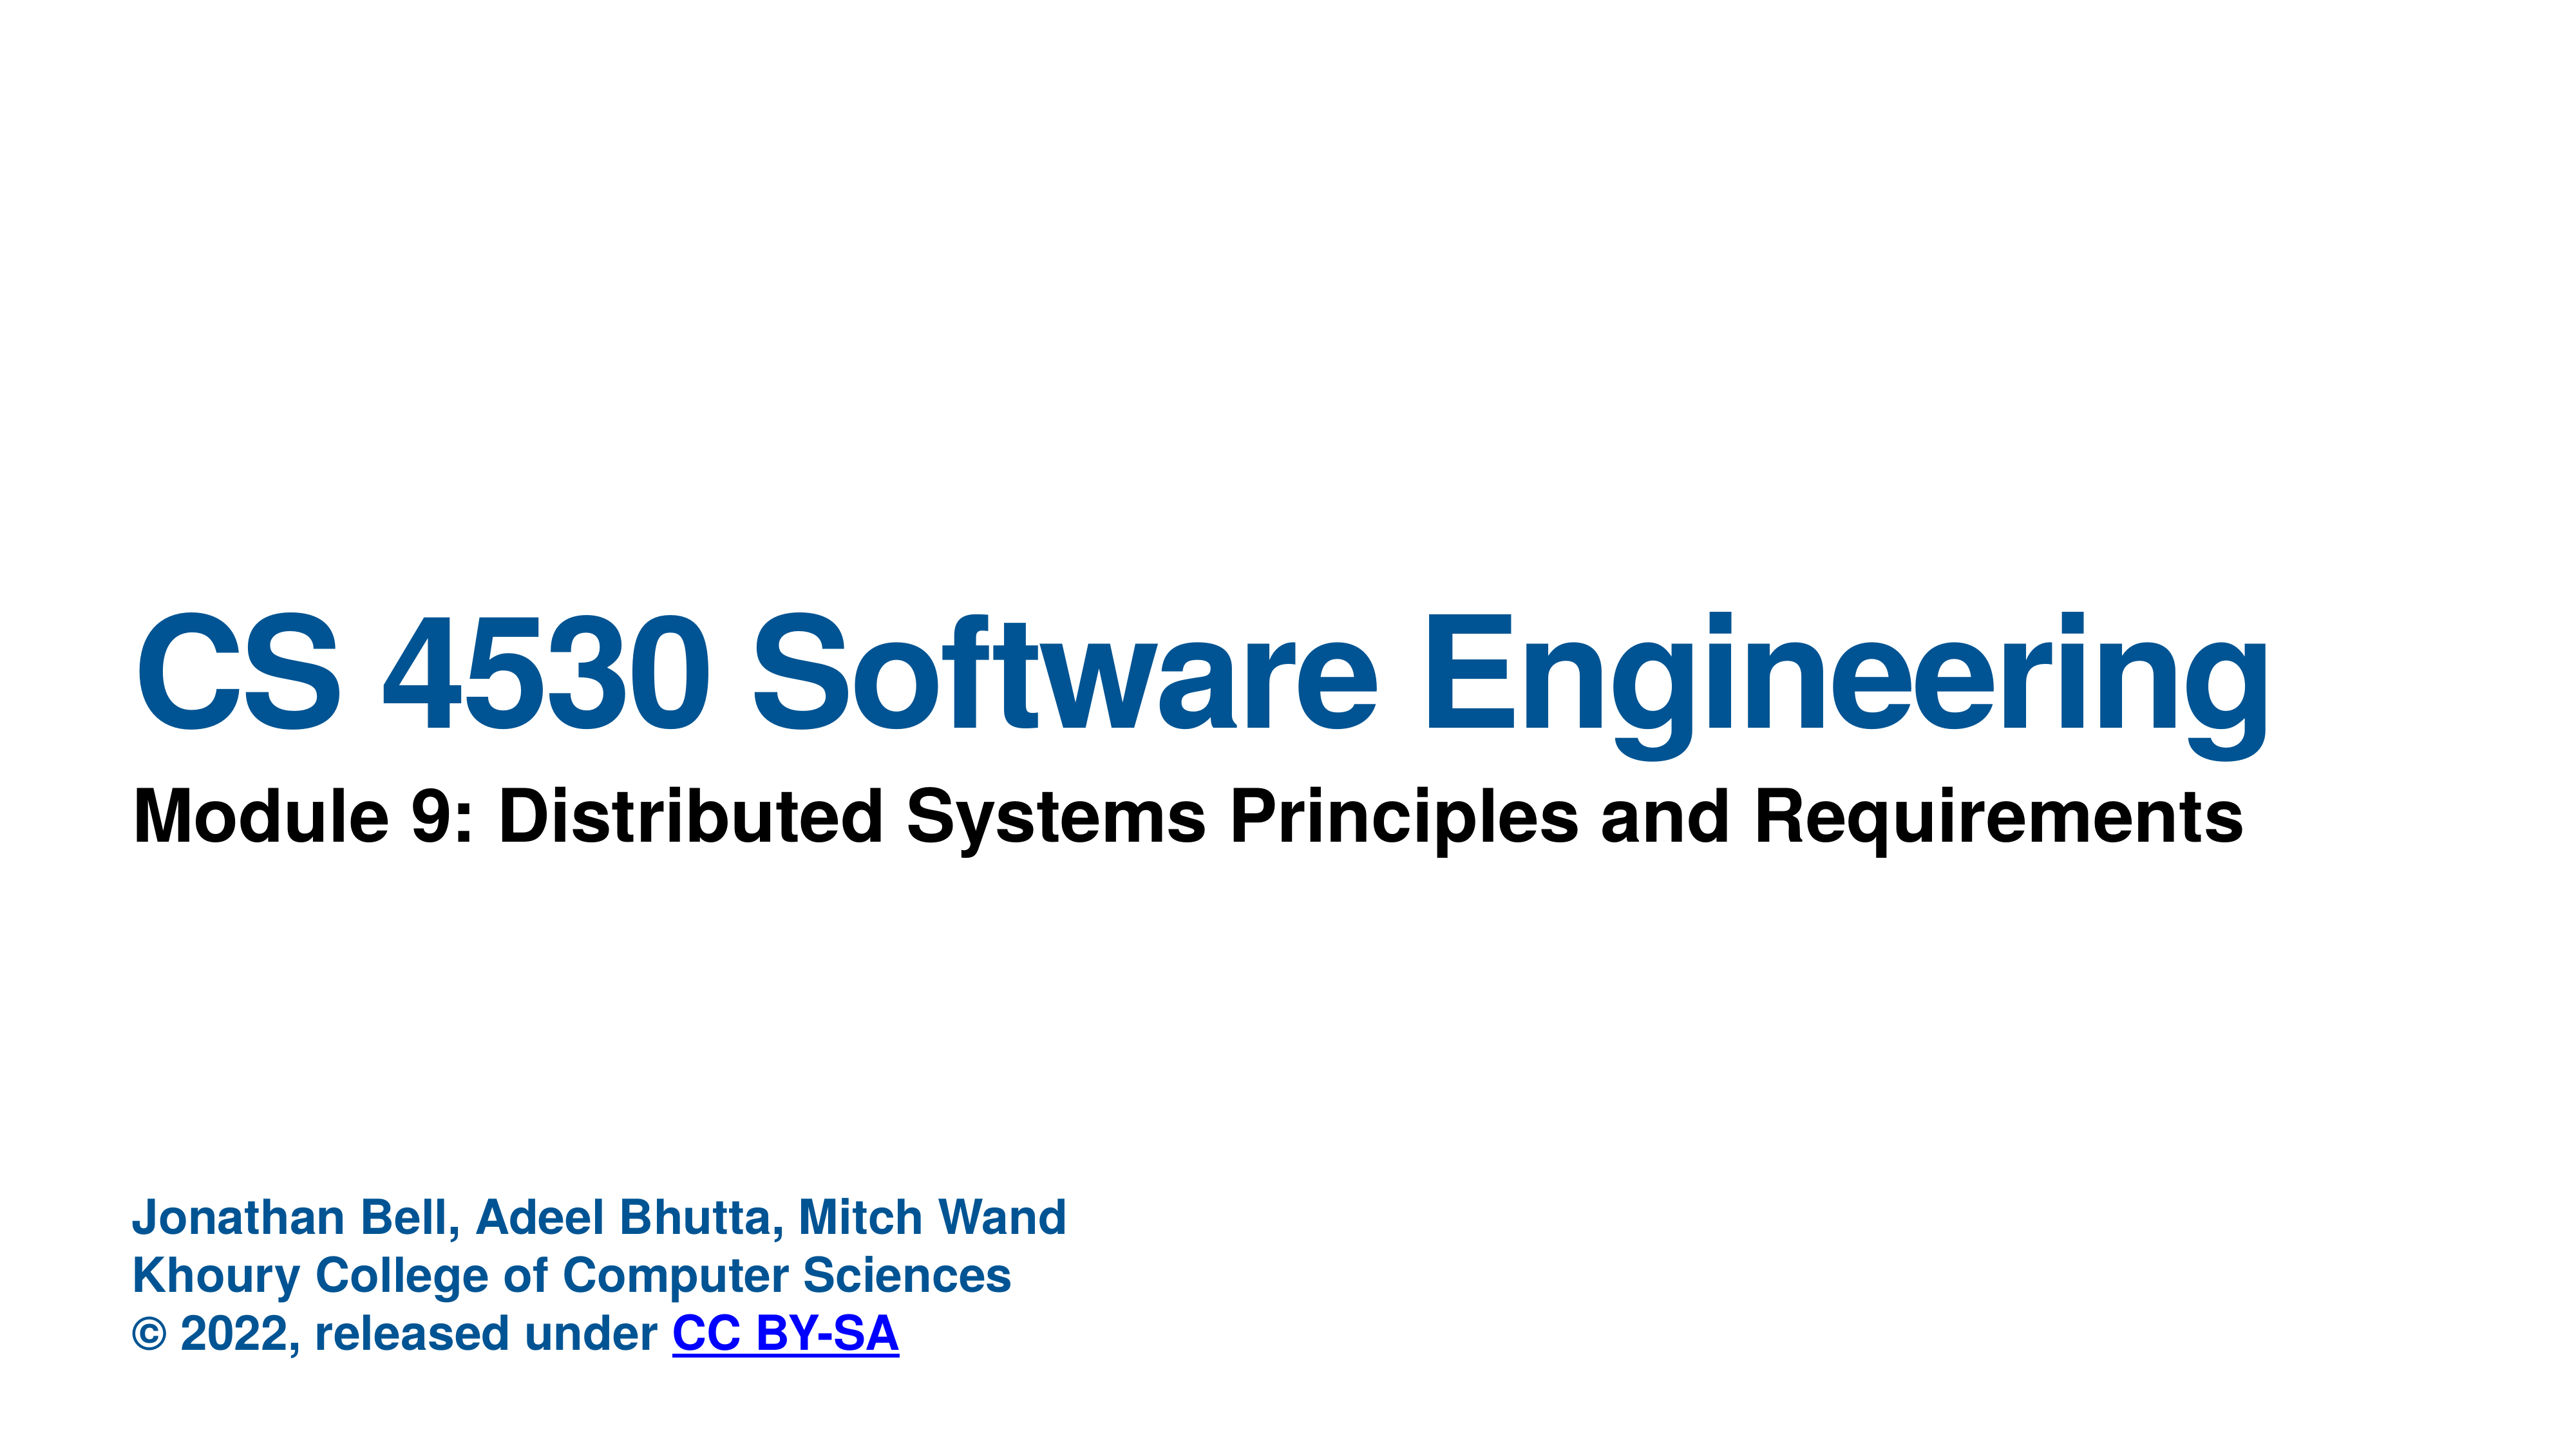

# CS 4530 Software Engineering
Module 9: Distributed Systems Principles and Requirements
Jonathan Bell, Adeel Bhutta, Mitch Wand
Khoury College of Computer Sciences
© 2022, released under CC BY-SA